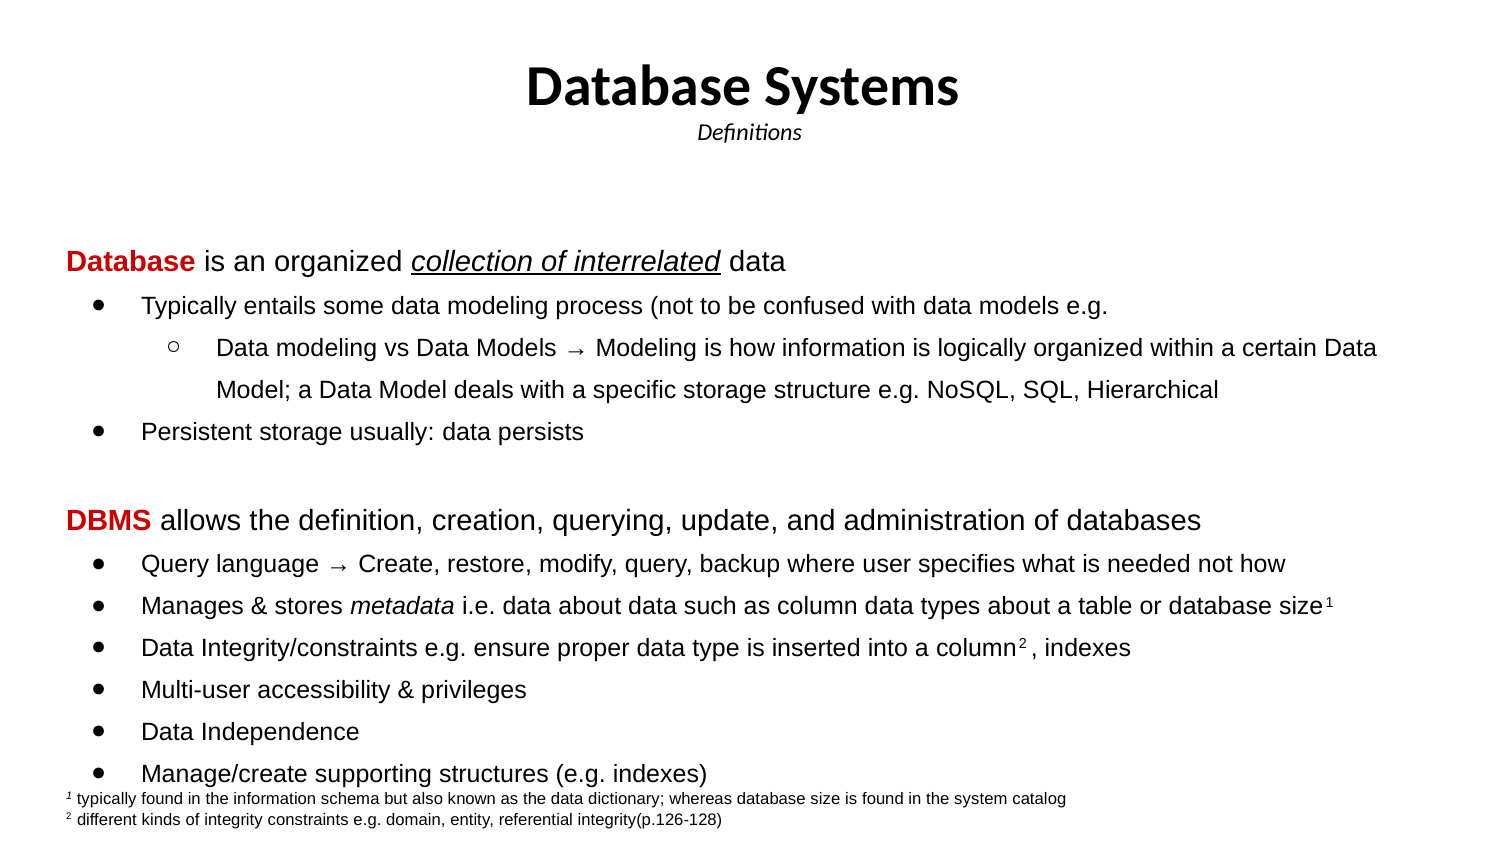

# Database Systems Definitions
Database is an organized collection of interrelated data
Typically entails some data modeling process (not to be confused with data models e.g.
Data modeling vs Data Models → Modeling is how information is logically organized within a certain Data Model; a Data Model deals with a specific storage structure e.g. NoSQL, SQL, Hierarchical
Persistent storage usually: data persists
DBMS allows the definition, creation, querying, update, and administration of databases
Query language → Create, restore, modify, query, backup where user specifies what is needed not how
Manages & stores metadata i.e. data about data such as column data types about a table or database size1
Data Integrity/constraints e.g. ensure proper data type is inserted into a column2 , indexes
Multi-user accessibility & privileges
Data Independence
Manage/create supporting structures (e.g. indexes)

1 typically found in the information schema but also known as the data dictionary; whereas database size is found in the system catalog
2  different kinds of integrity constraints e.g. domain, entity, referential integrity(p.126-128)